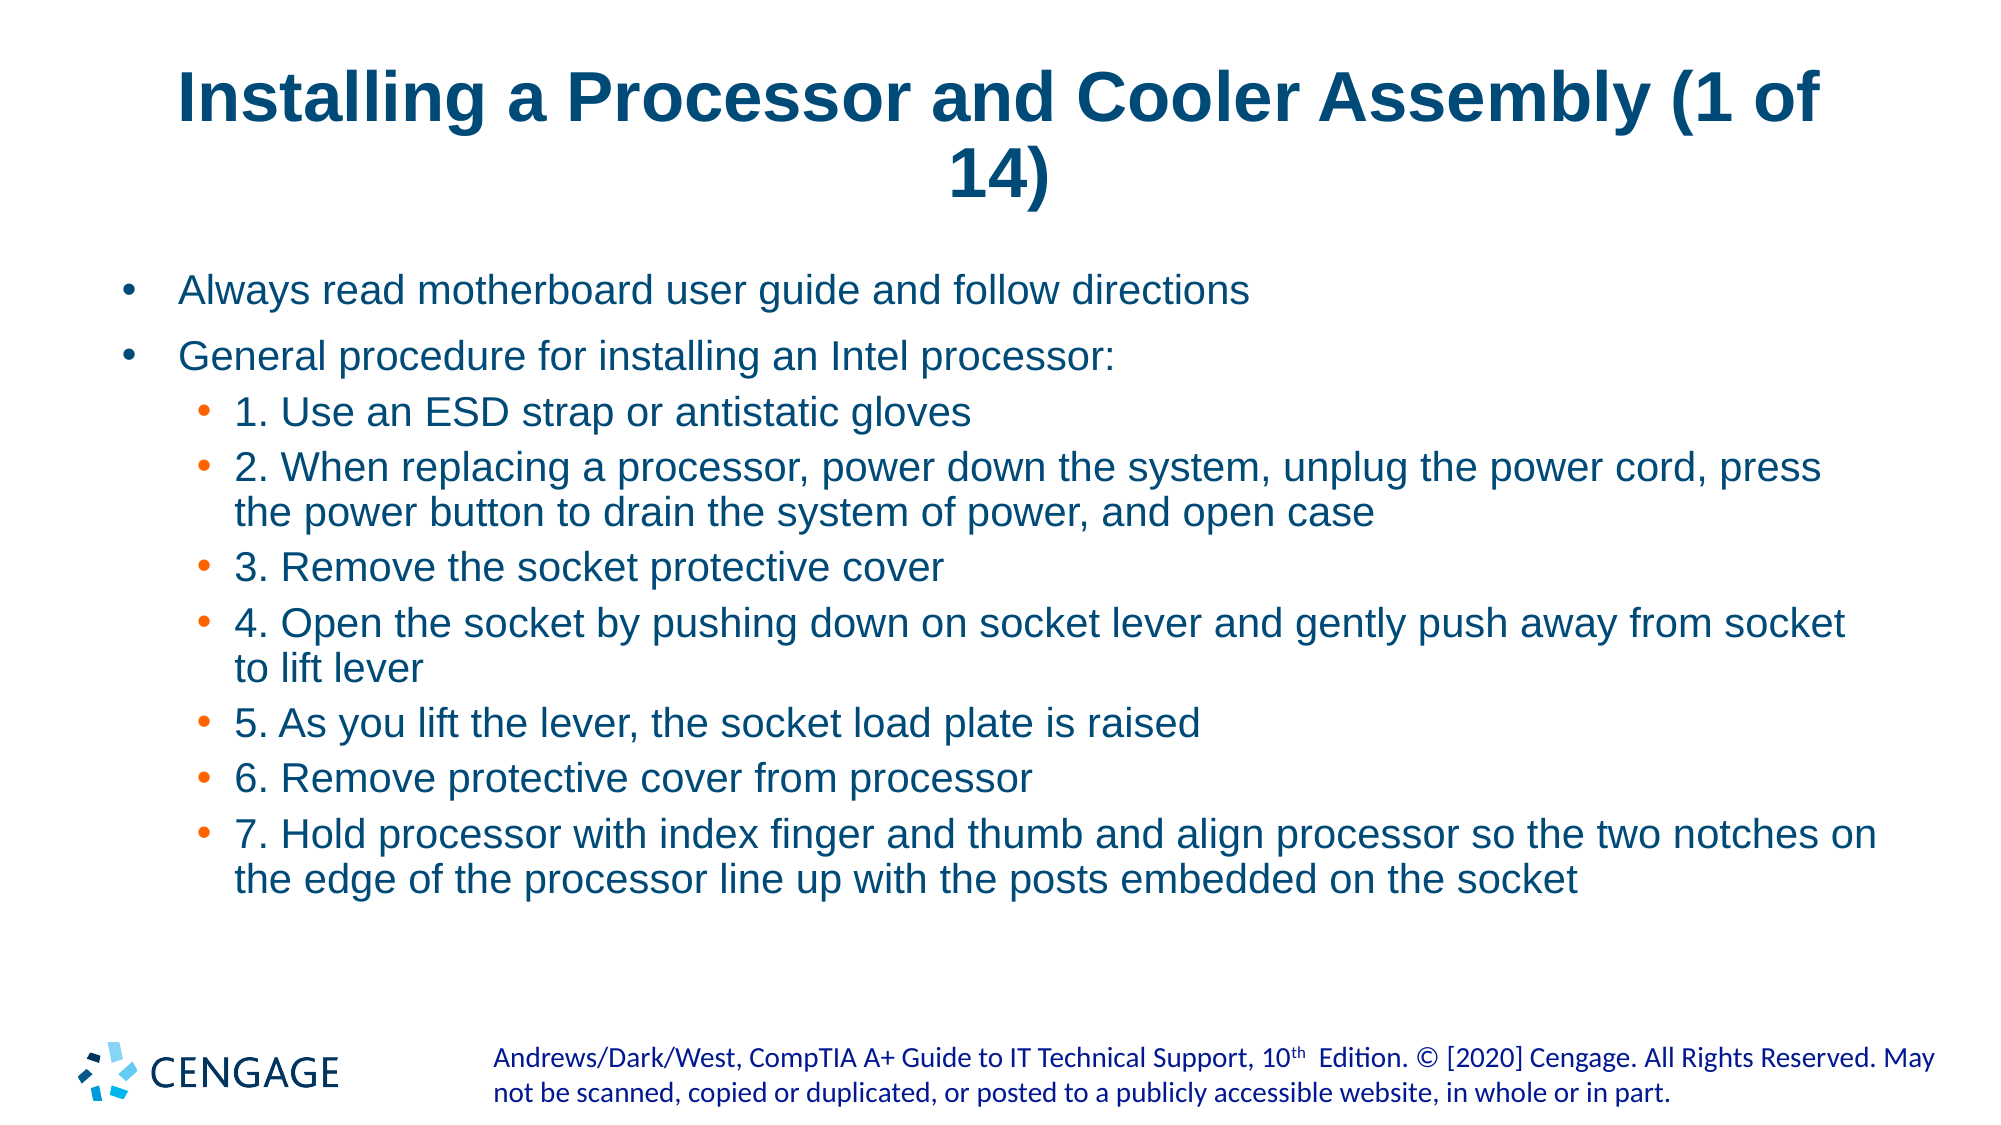

# Installing a Processor and Cooler Assembly (1 of 14)
Always read motherboard user guide and follow directions
General procedure for installing an Intel processor:
1. Use an ESD strap or antistatic gloves
2. When replacing a processor, power down the system, unplug the power cord, press the power button to drain the system of power, and open case
3. Remove the socket protective cover
4. Open the socket by pushing down on socket lever and gently push away from socket to lift lever
5. As you lift the lever, the socket load plate is raised
6. Remove protective cover from processor
7. Hold processor with index finger and thumb and align processor so the two notches on the edge of the processor line up with the posts embedded on the socket